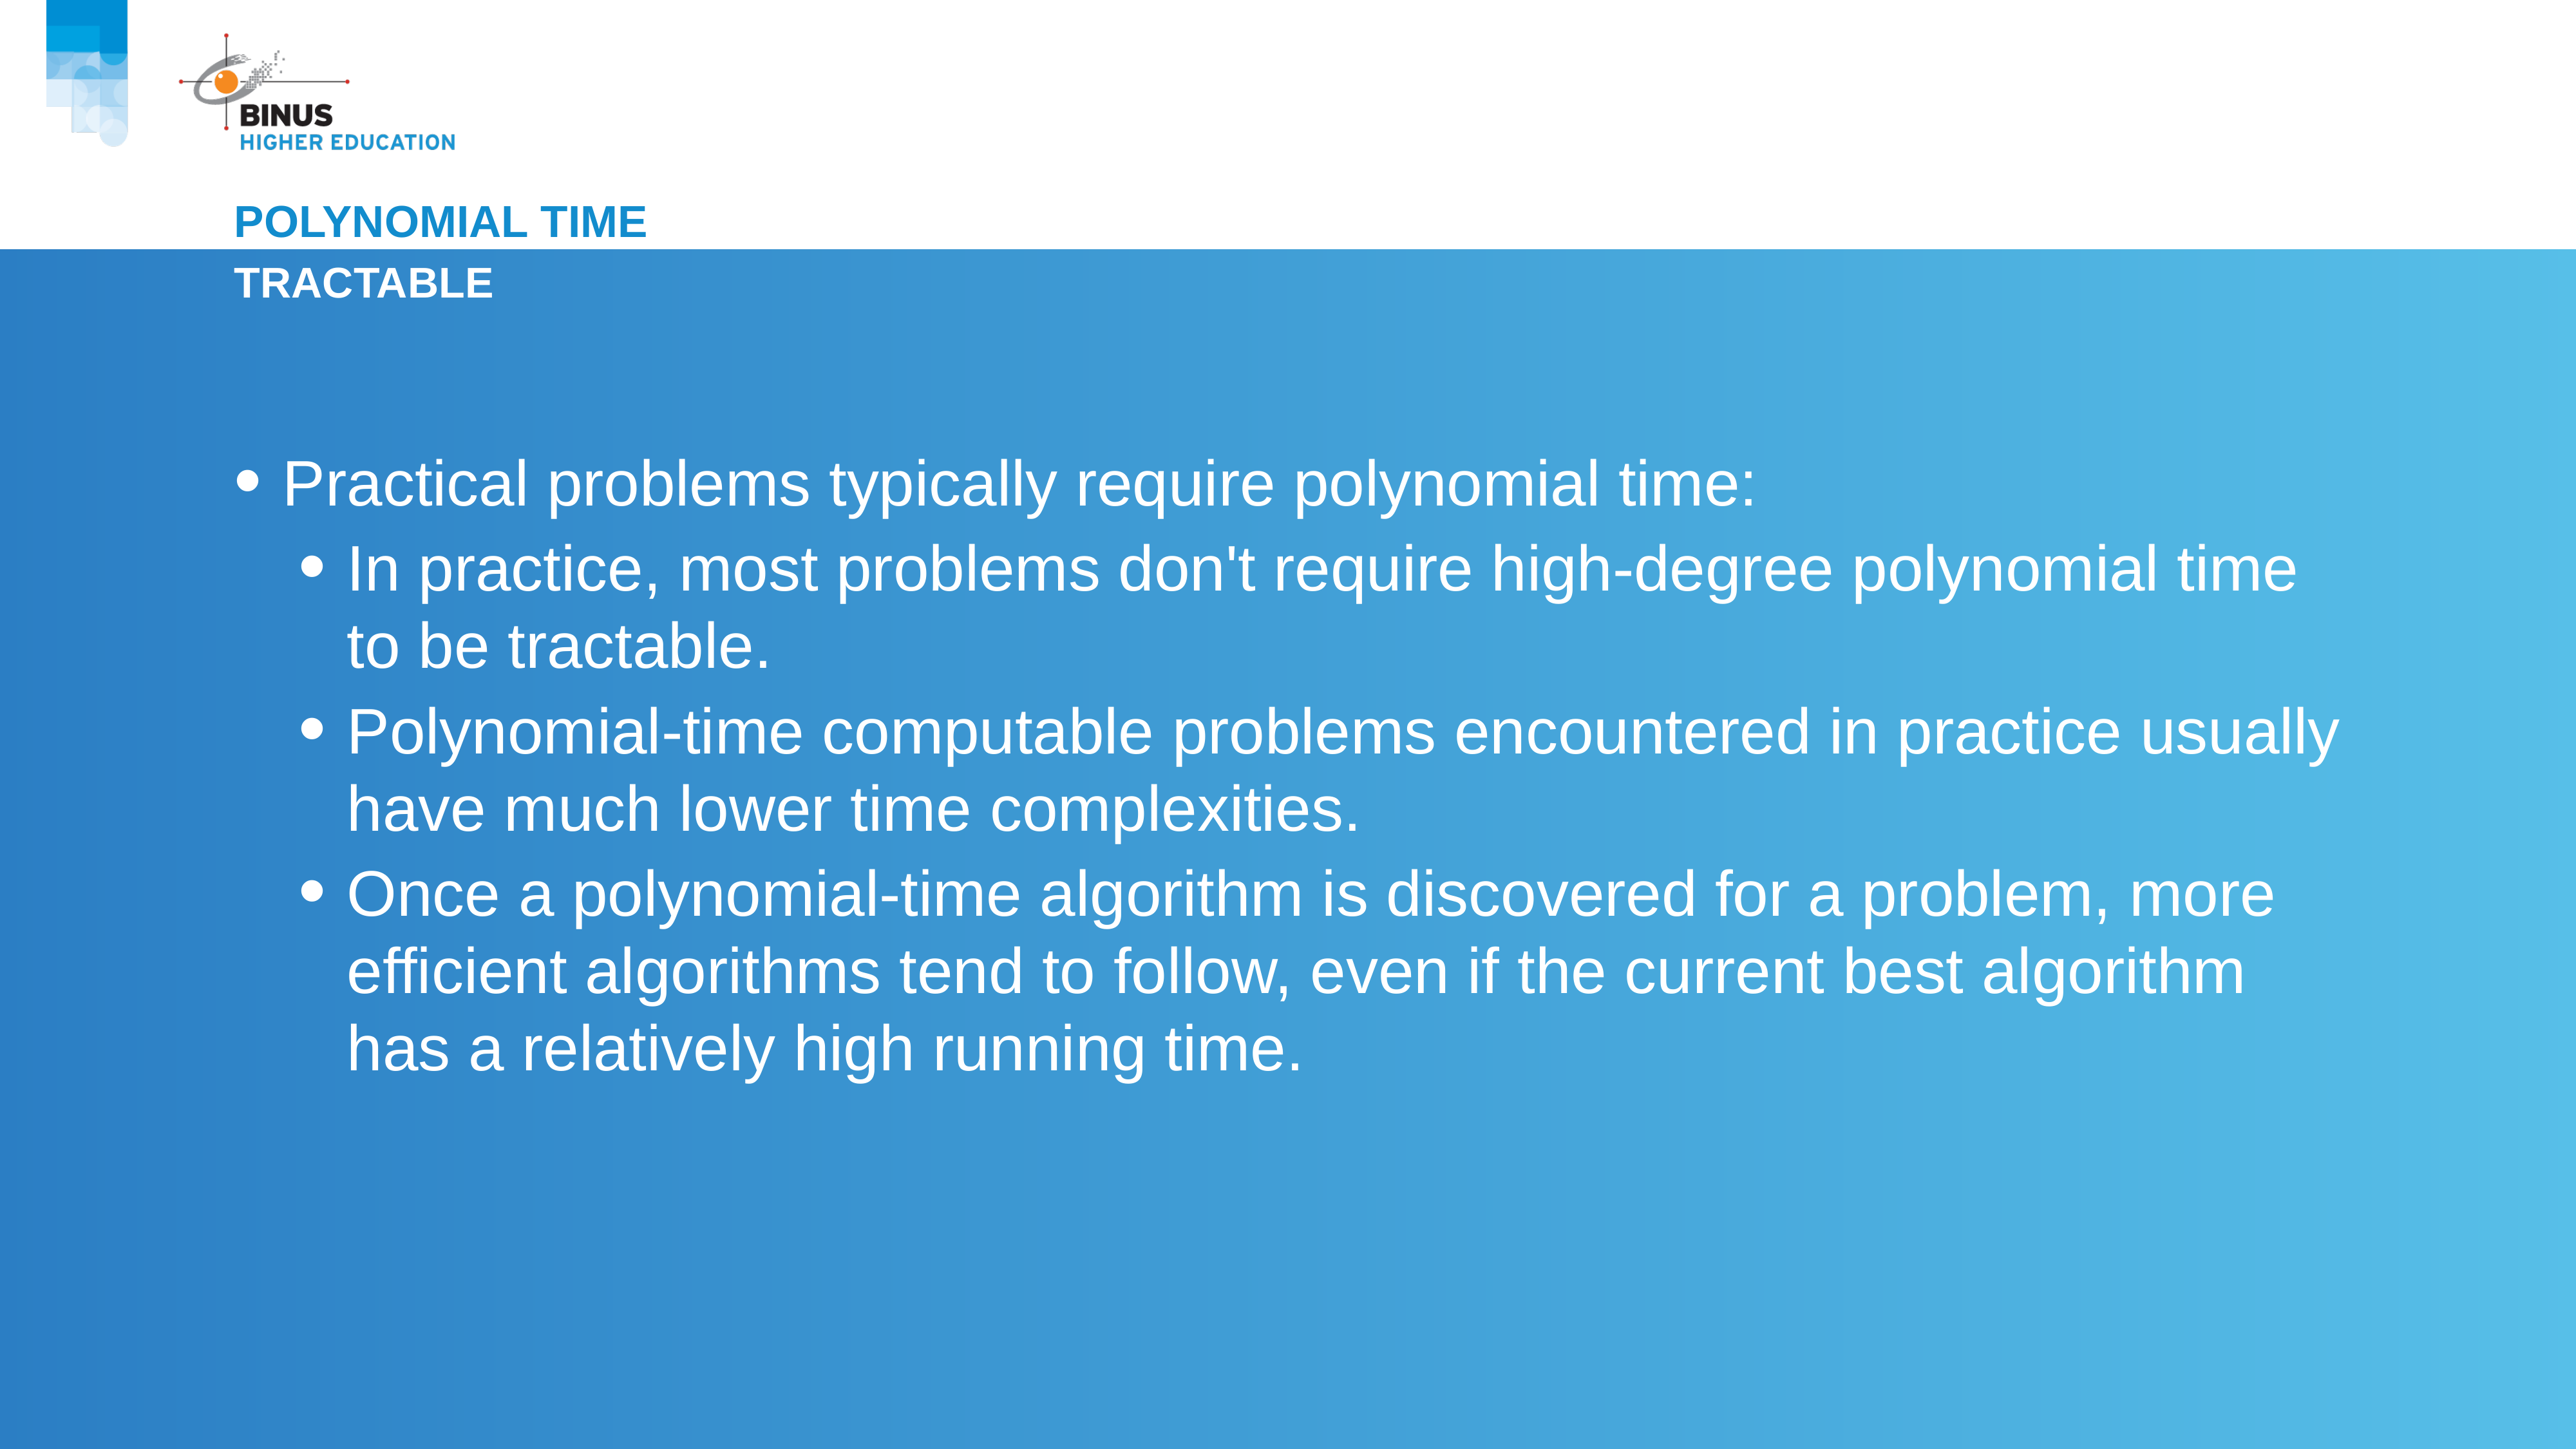

# Polynomial time
Tractable
Practical problems typically require polynomial time:
In practice, most problems don't require high-degree polynomial time to be tractable.
Polynomial-time computable problems encountered in practice usually have much lower time complexities.
Once a polynomial-time algorithm is discovered for a problem, more efficient algorithms tend to follow, even if the current best algorithm has a relatively high running time.